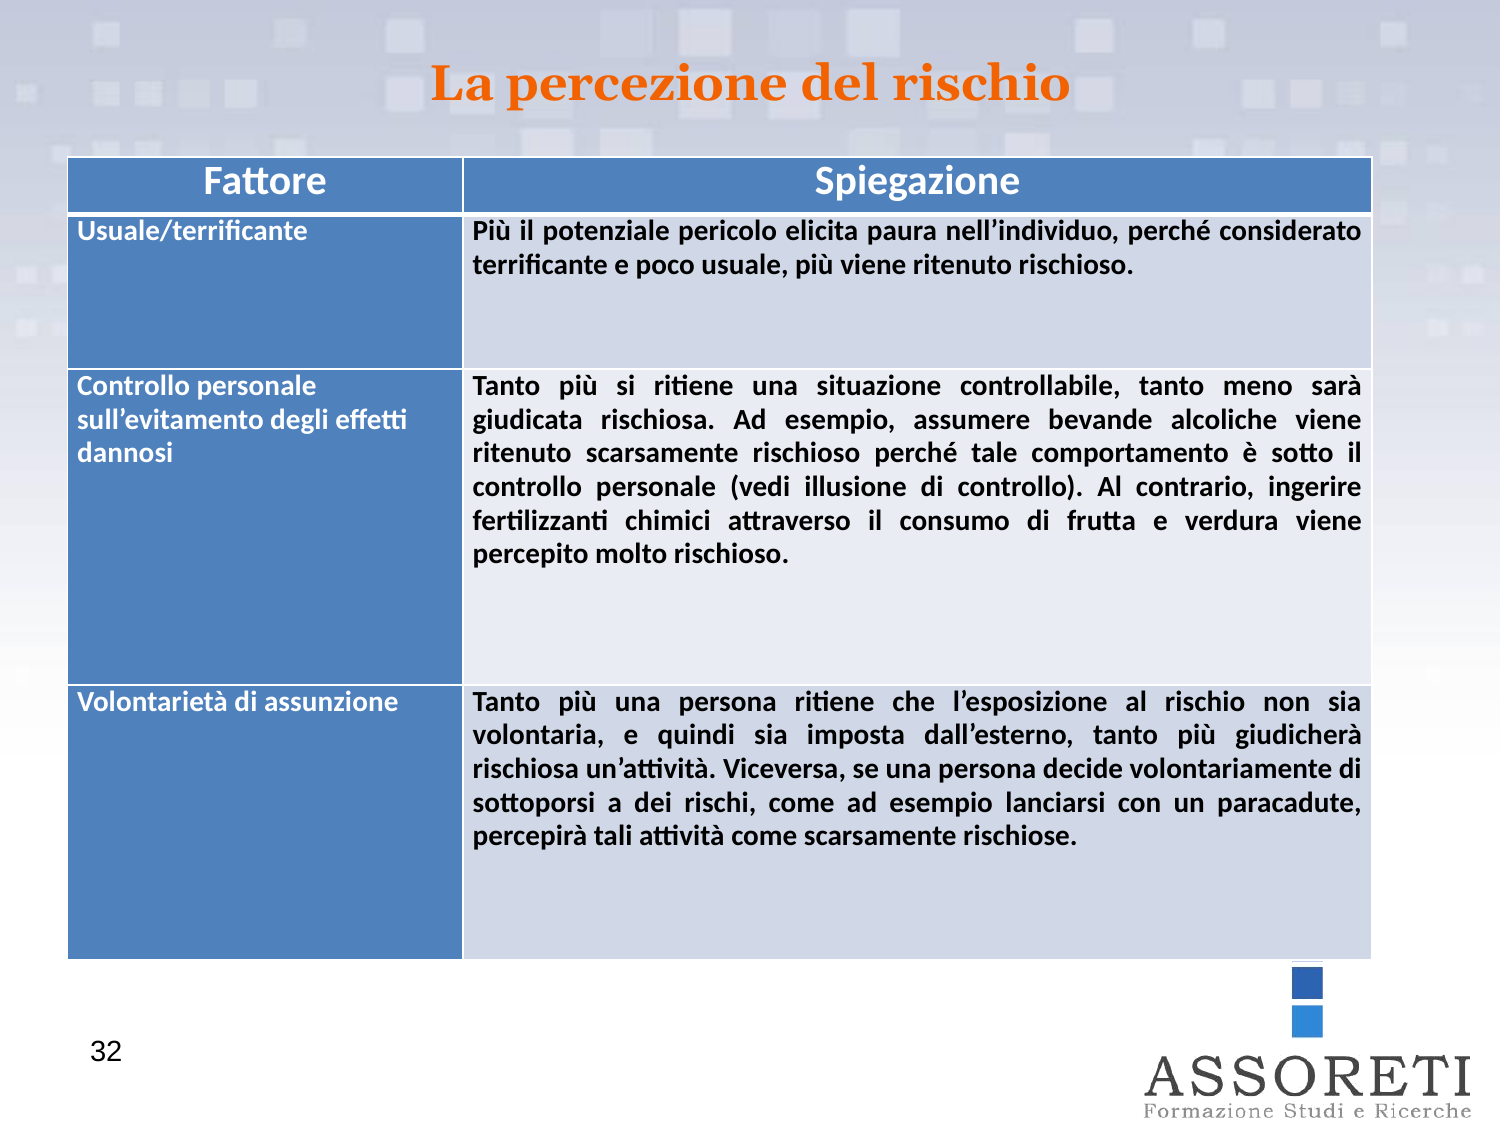

La percezione del rischio
| Fattore | Spiegazione |
| --- | --- |
| Usuale/terrificante | Più il potenziale pericolo elicita paura nell’individuo, perché considerato terrificante e poco usuale, più viene ritenuto rischioso. |
| Controllo personale sull’evitamento degli effetti dannosi | Tanto più si ritiene una situazione controllabile, tanto meno sarà giudicata rischiosa. Ad esempio, assumere bevande alcoliche viene ritenuto scarsamente rischioso perché tale comportamento è sotto il controllo personale (vedi illusione di controllo). Al contrario, ingerire fertilizzanti chimici attraverso il consumo di frutta e verdura viene percepito molto rischioso. |
| Volontarietà di assunzione | Tanto più una persona ritiene che l’esposizione al rischio non sia volontaria, e quindi sia imposta dall’esterno, tanto più giudicherà rischiosa un’attività. Viceversa, se una persona decide volontariamente di sottoporsi a dei rischi, come ad esempio lanciarsi con un paracadute, percepirà tali attività come scarsamente rischiose. |
32